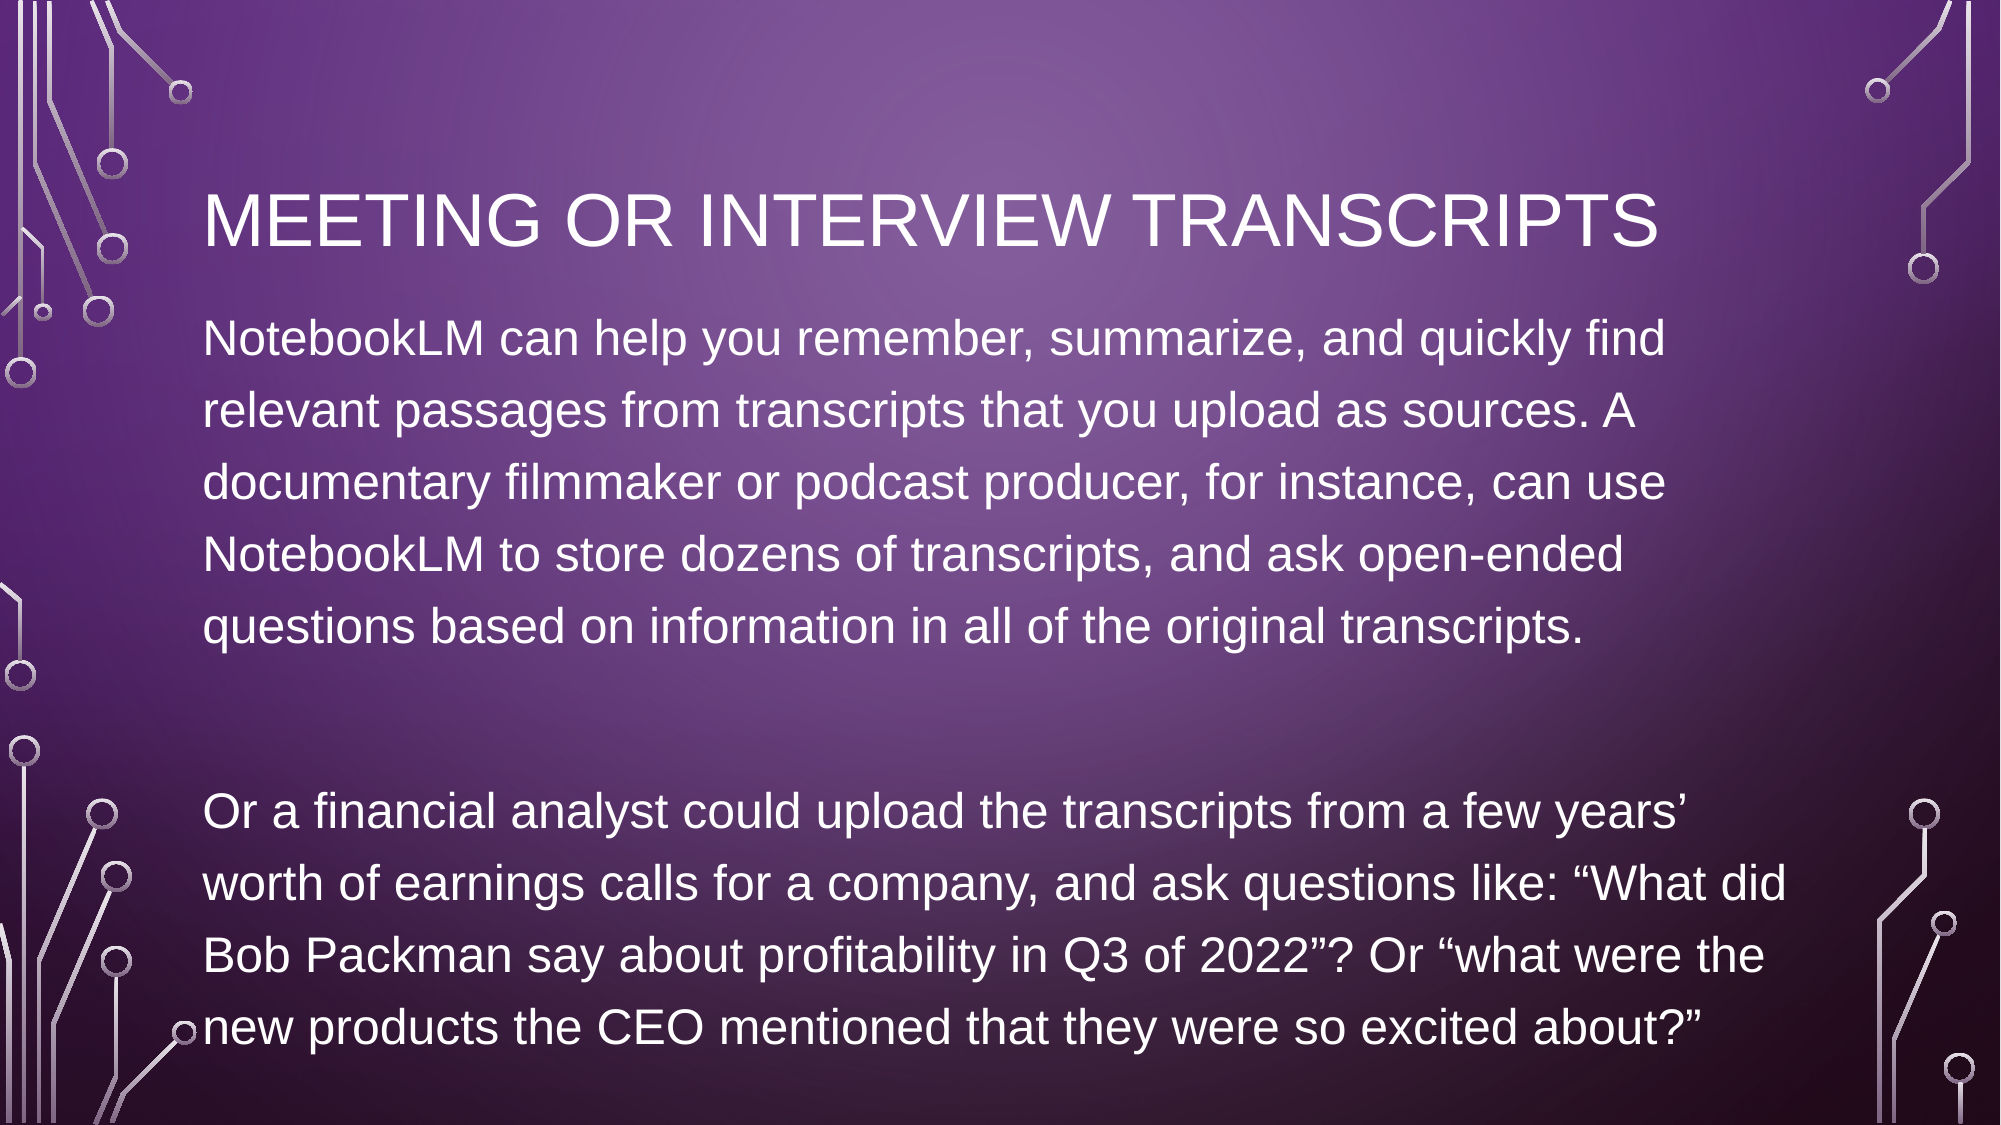

# Meeting or Interview Transcripts
NotebookLM can help you remember, summarize, and quickly find relevant passages from transcripts that you upload as sources. A documentary filmmaker or podcast producer, for instance, can use NotebookLM to store dozens of transcripts, and ask open-ended questions based on information in all of the original transcripts.

Or a financial analyst could upload the transcripts from a few years’ worth of earnings calls for a company, and ask questions like: “What did Bob Packman say about profitability in Q3 of 2022”? Or “what were the new products the CEO mentioned that they were so excited about?”